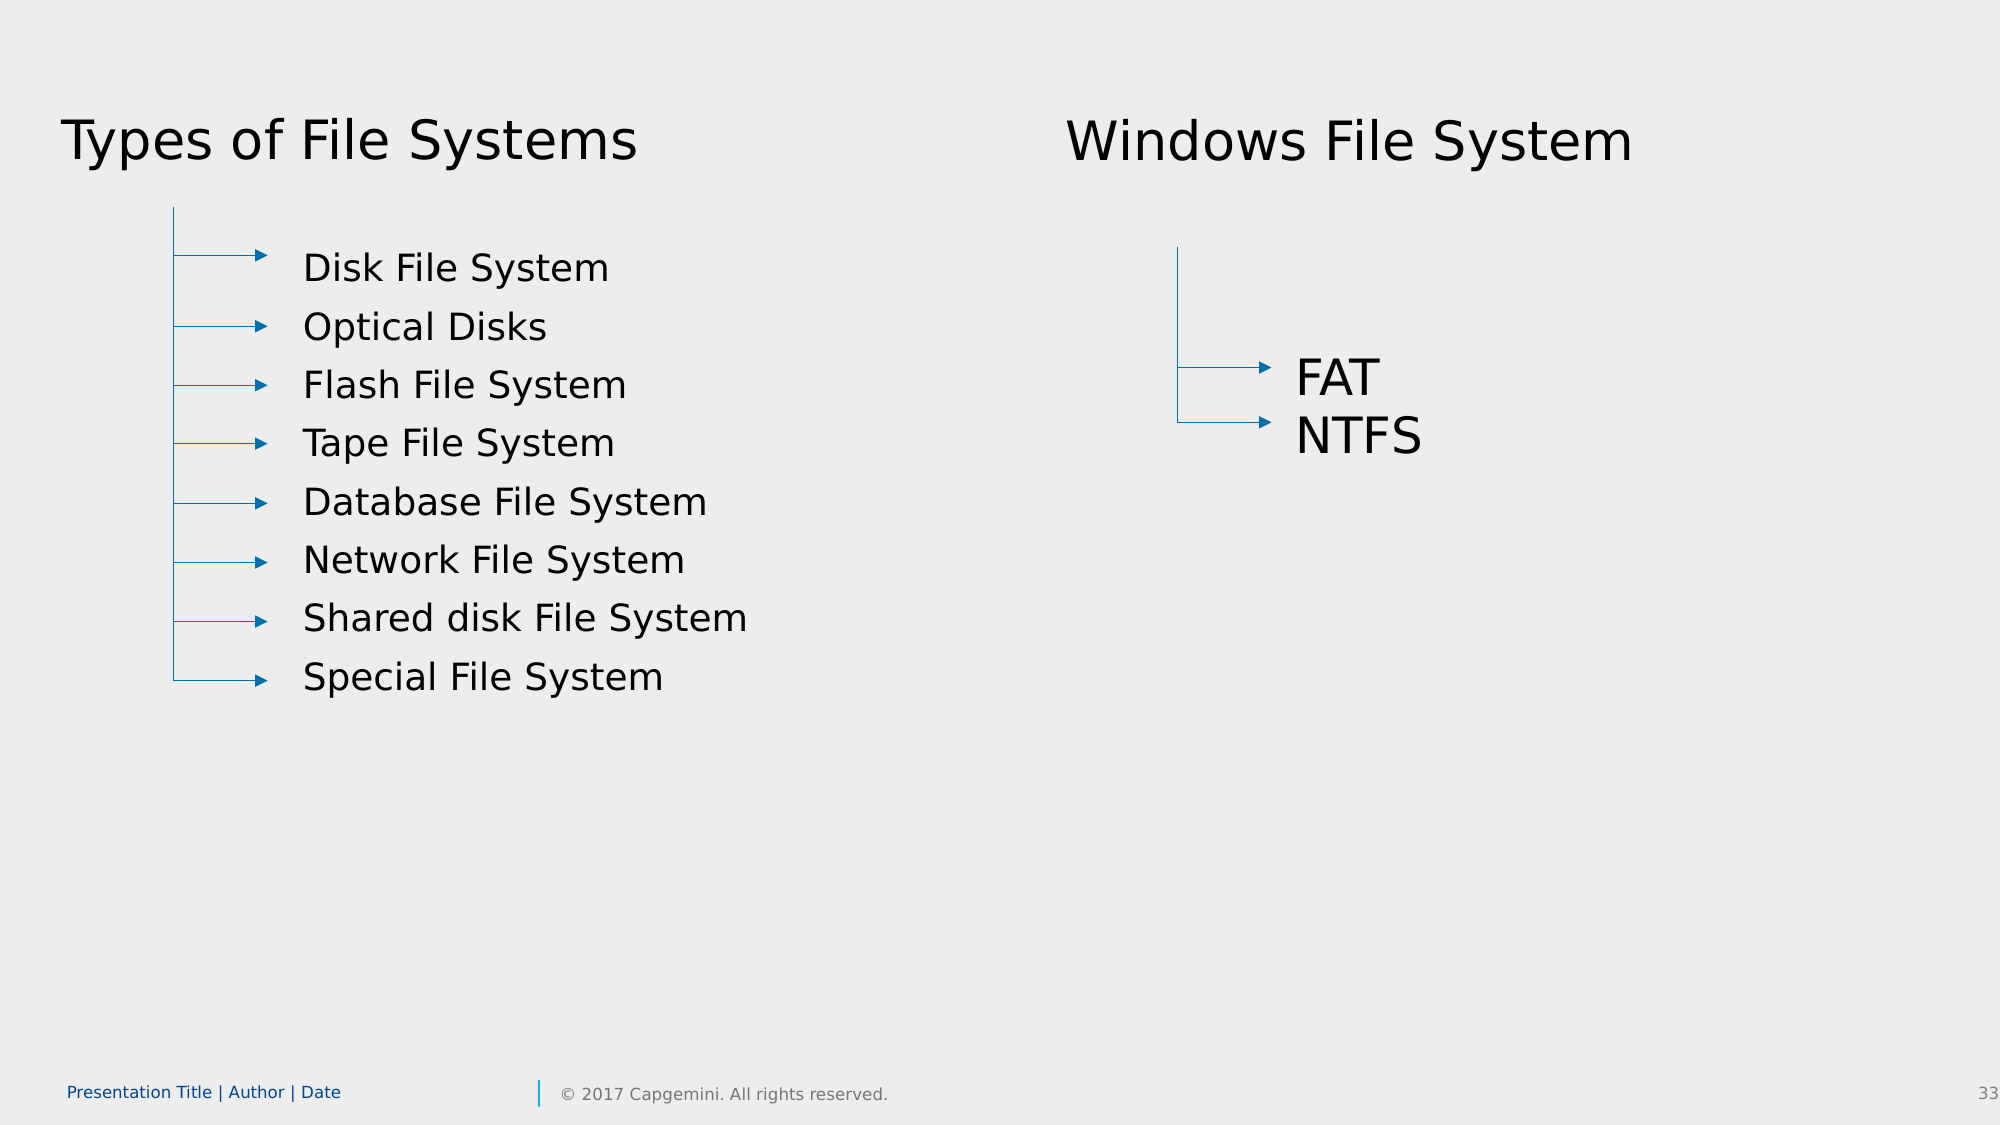

Types of File Systems
Windows File System
Disk File System
Optical Disks
Flash File System
Tape File System
Database File System
Network File System
Shared disk File System
Special File System

FAT
NTFS